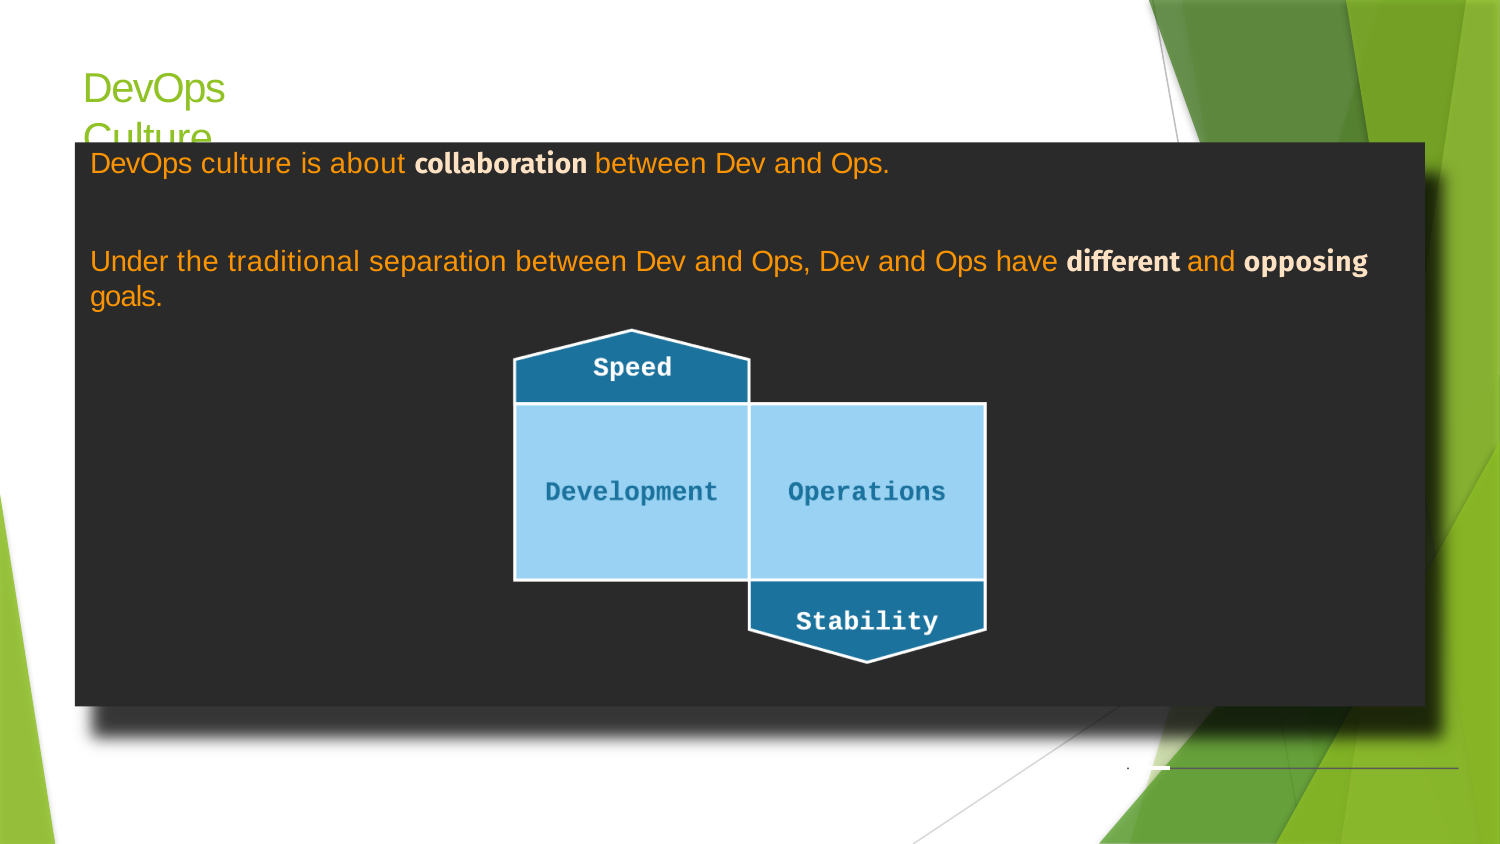

# DevOps Culture

DevOps culture is about collaboration between Dev and Ops.

Under the traditional separation between Dev and Ops, Dev and Ops have different and opposing goals.